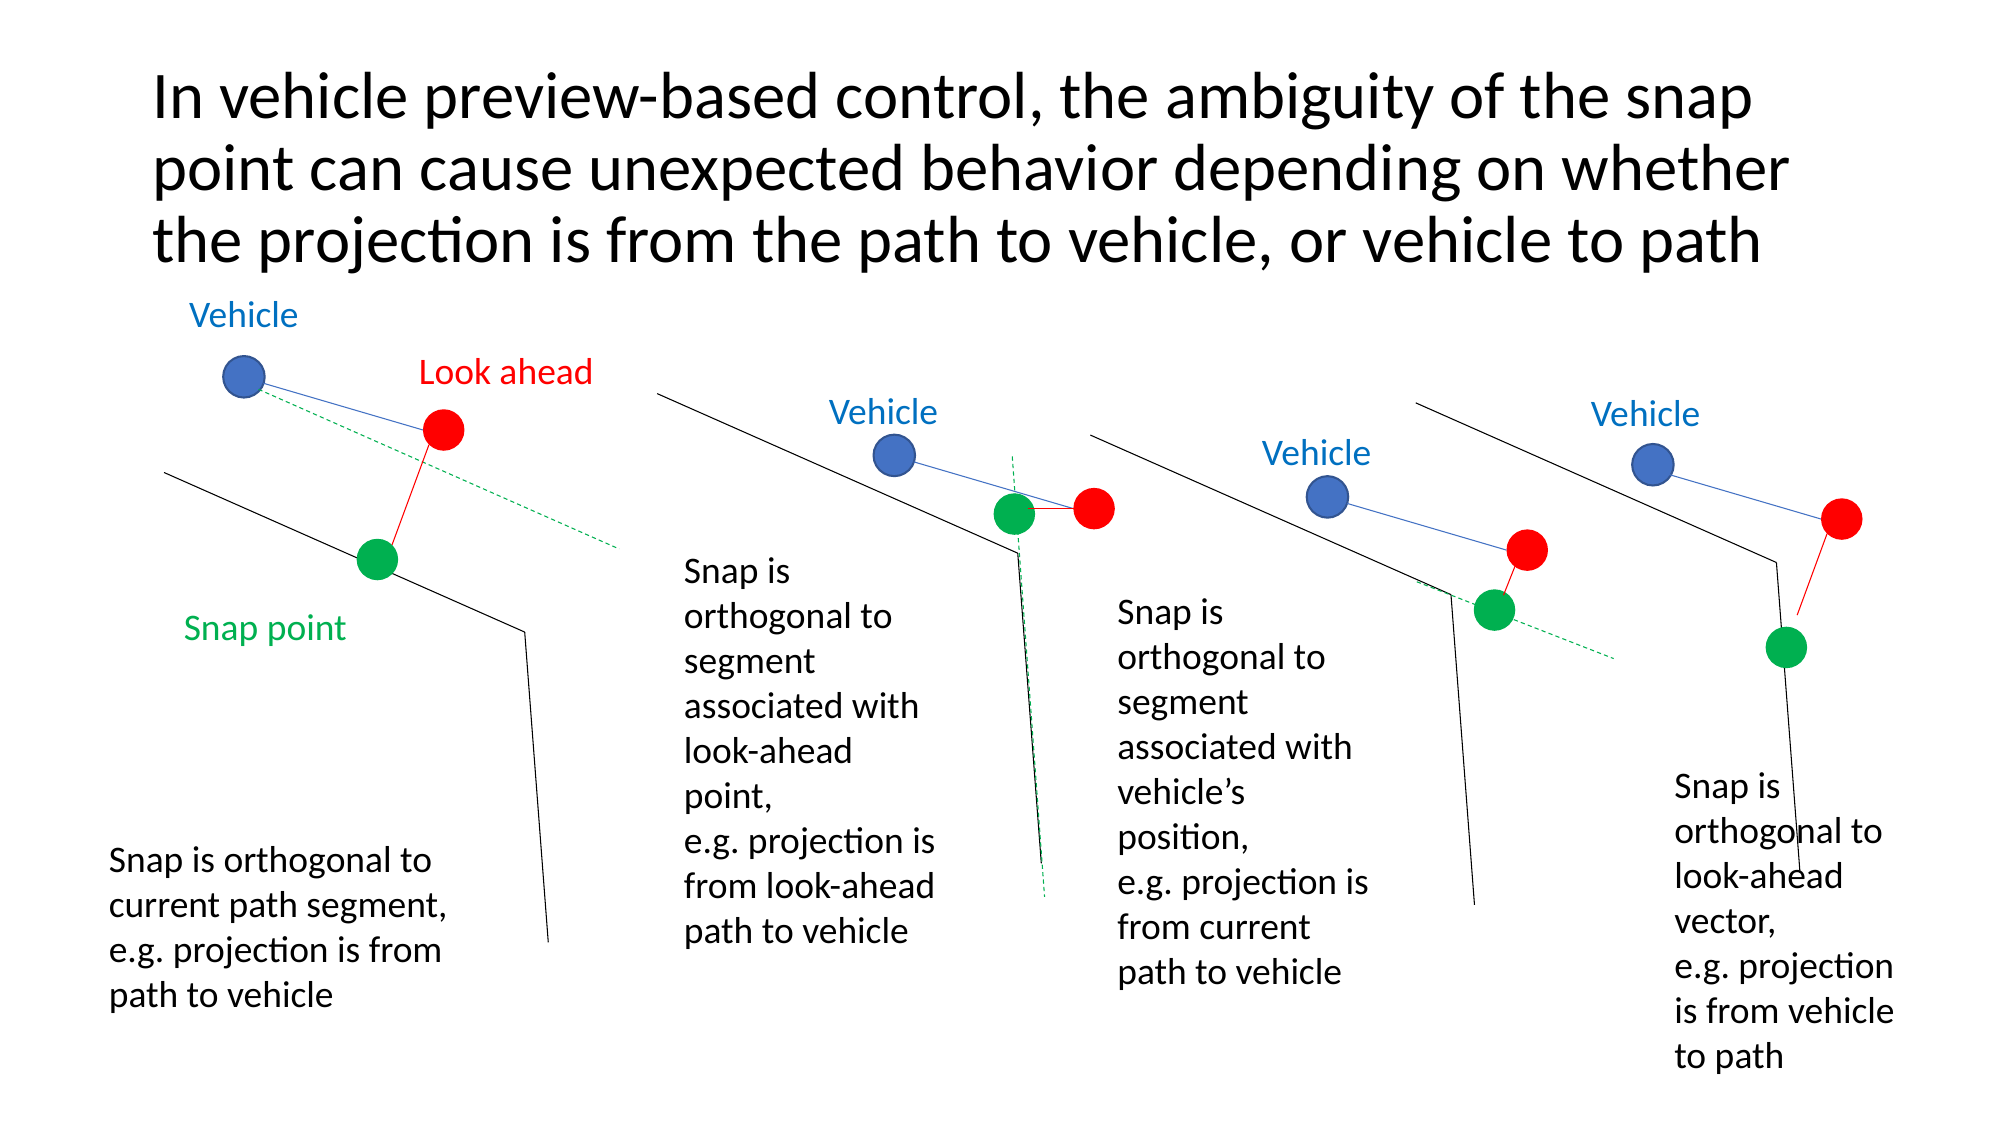

# In vehicle preview-based control, the ambiguity of the snap point can cause unexpected behavior depending on whether the projection is from the path to vehicle, or vehicle to path
Vehicle
Look ahead

Vehicle
Vehicle

Vehicle

Snap is orthogonal to segment associated with look-ahead point,
e.g. projection is from look-ahead path to vehicle
Snap is orthogonal to segment associated with vehicle’s position,
e.g. projection is from current path to vehicle

Snap point

Snap is orthogonal to look-ahead vector,
e.g. projection is from vehicle to path
Snap is orthogonal to current path segment,
e.g. projection is from path to vehicle